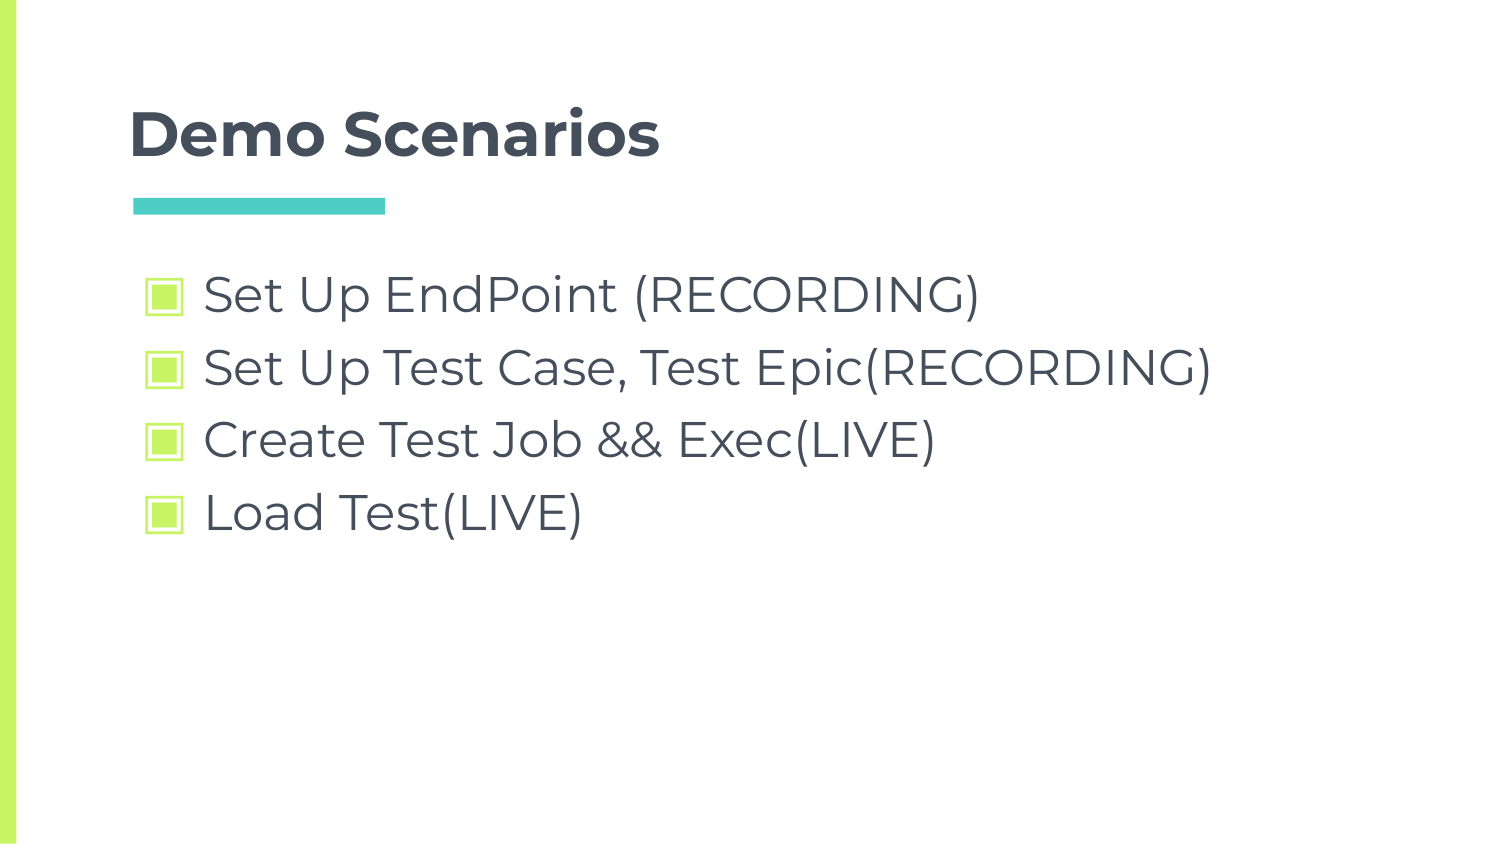

# Demo Scenarios
Set Up EndPoint (RECORDING)
Set Up Test Case, Test Epic(RECORDING)
Create Test Job && Exec(LIVE)
Load Test(LIVE)
38